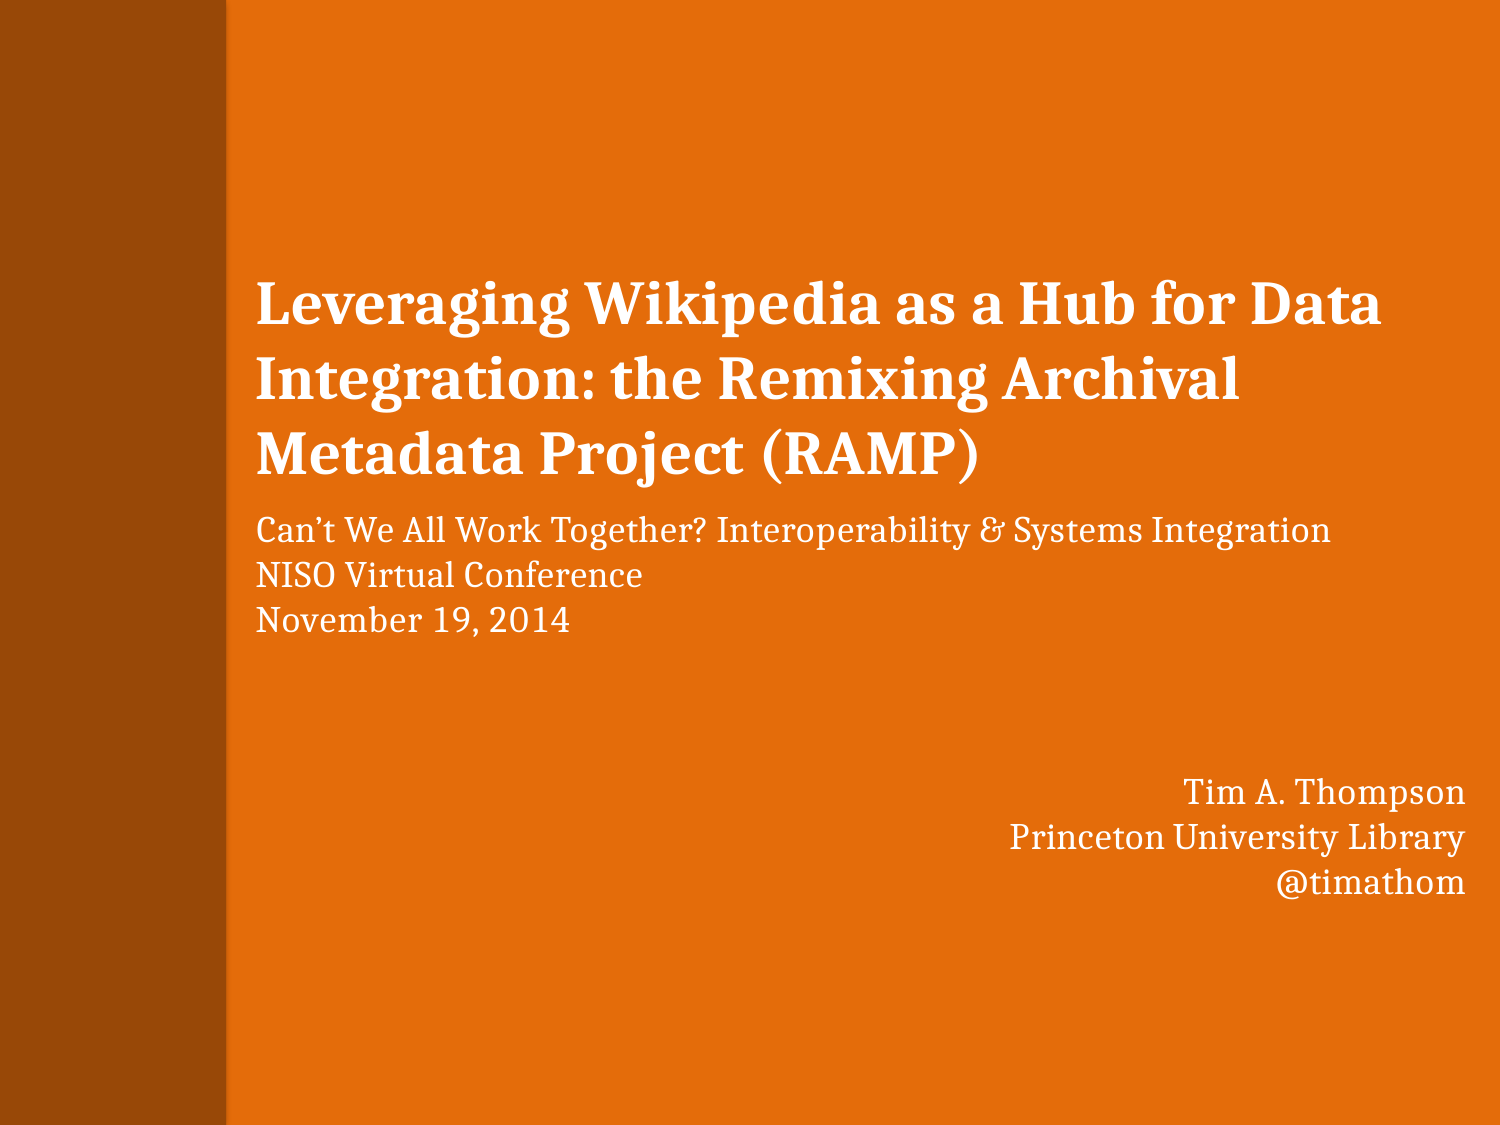

#

Leveraging Wikipedia as a Hub for Data Integration: the Remixing Archival Metadata Project (RAMP)
Can’t We All Work Together? Interoperability & Systems Integration
NISO Virtual Conference
November 19, 2014
Tim A. Thompson
Princeton University Library
@timathom